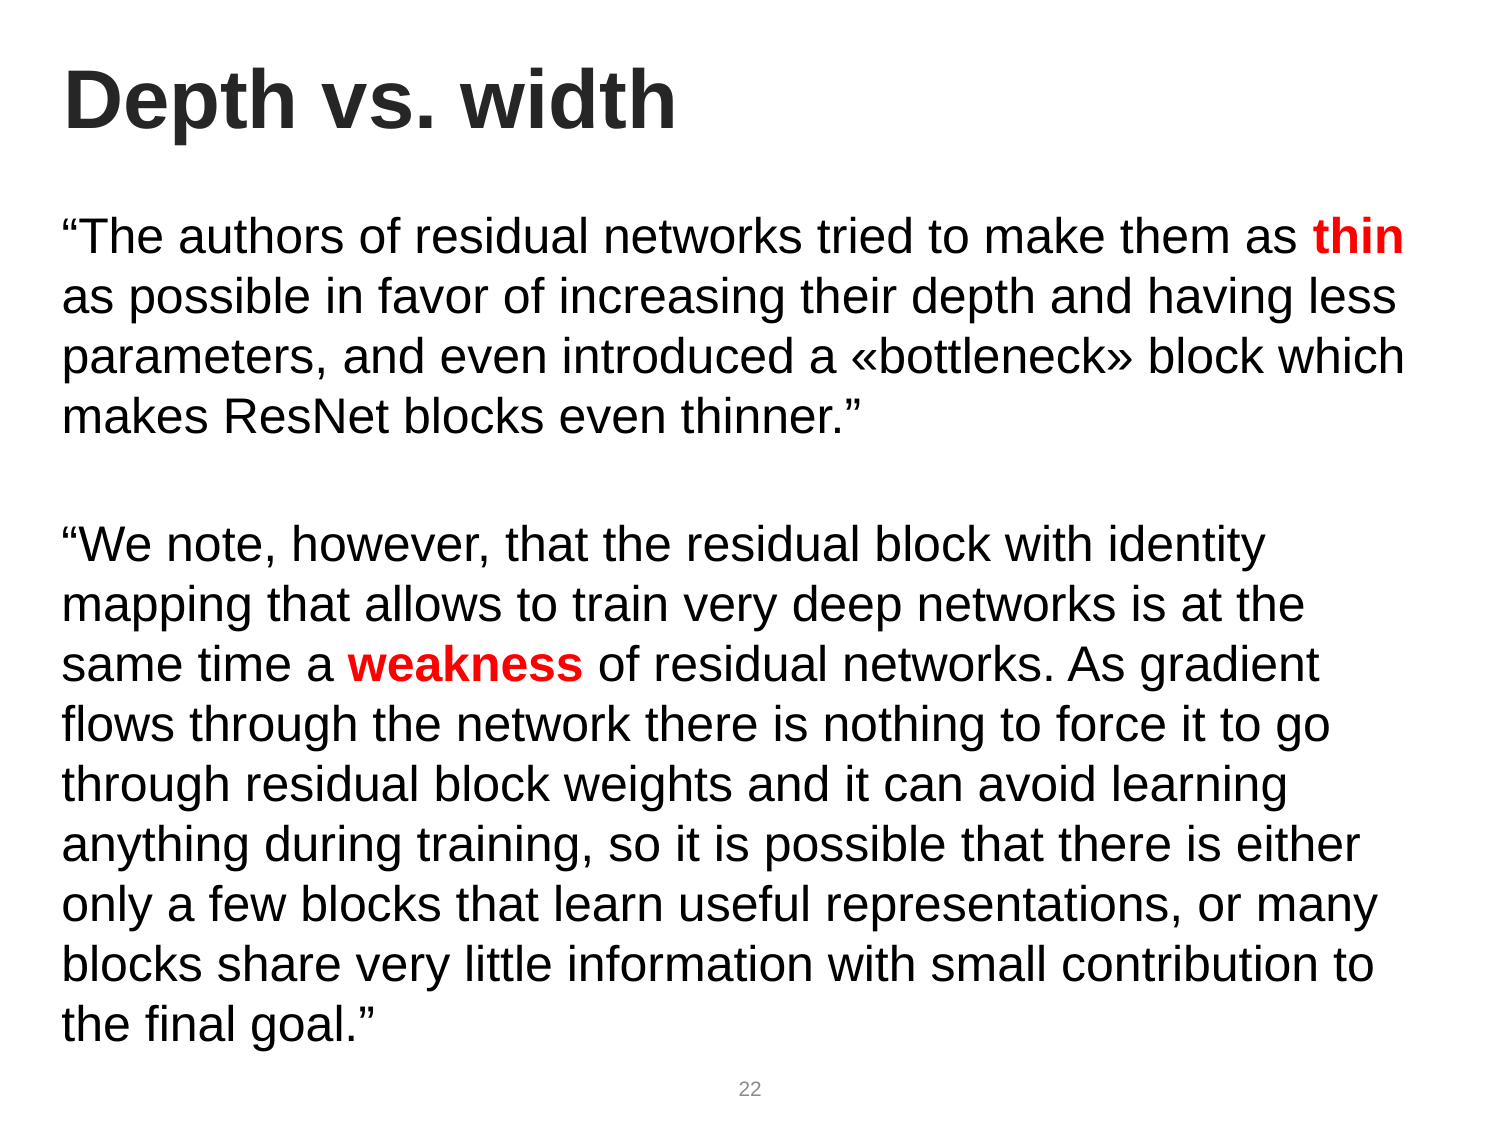

# Depth vs. width
“The authors of residual networks tried to make them as thin as possible in favor of increasing their depth and having less parameters, and even introduced a «bottleneck» block which makes ResNet blocks even thinner.”
“We note, however, that the residual block with identity mapping that allows to train very deep networks is at the same time a weakness of residual networks. As gradient flows through the network there is nothing to force it to go through residual block weights and it can avoid learning anything during training, so it is possible that there is either only a few blocks that learn useful representations, or many blocks share very little information with small contribution to the final goal.”
22